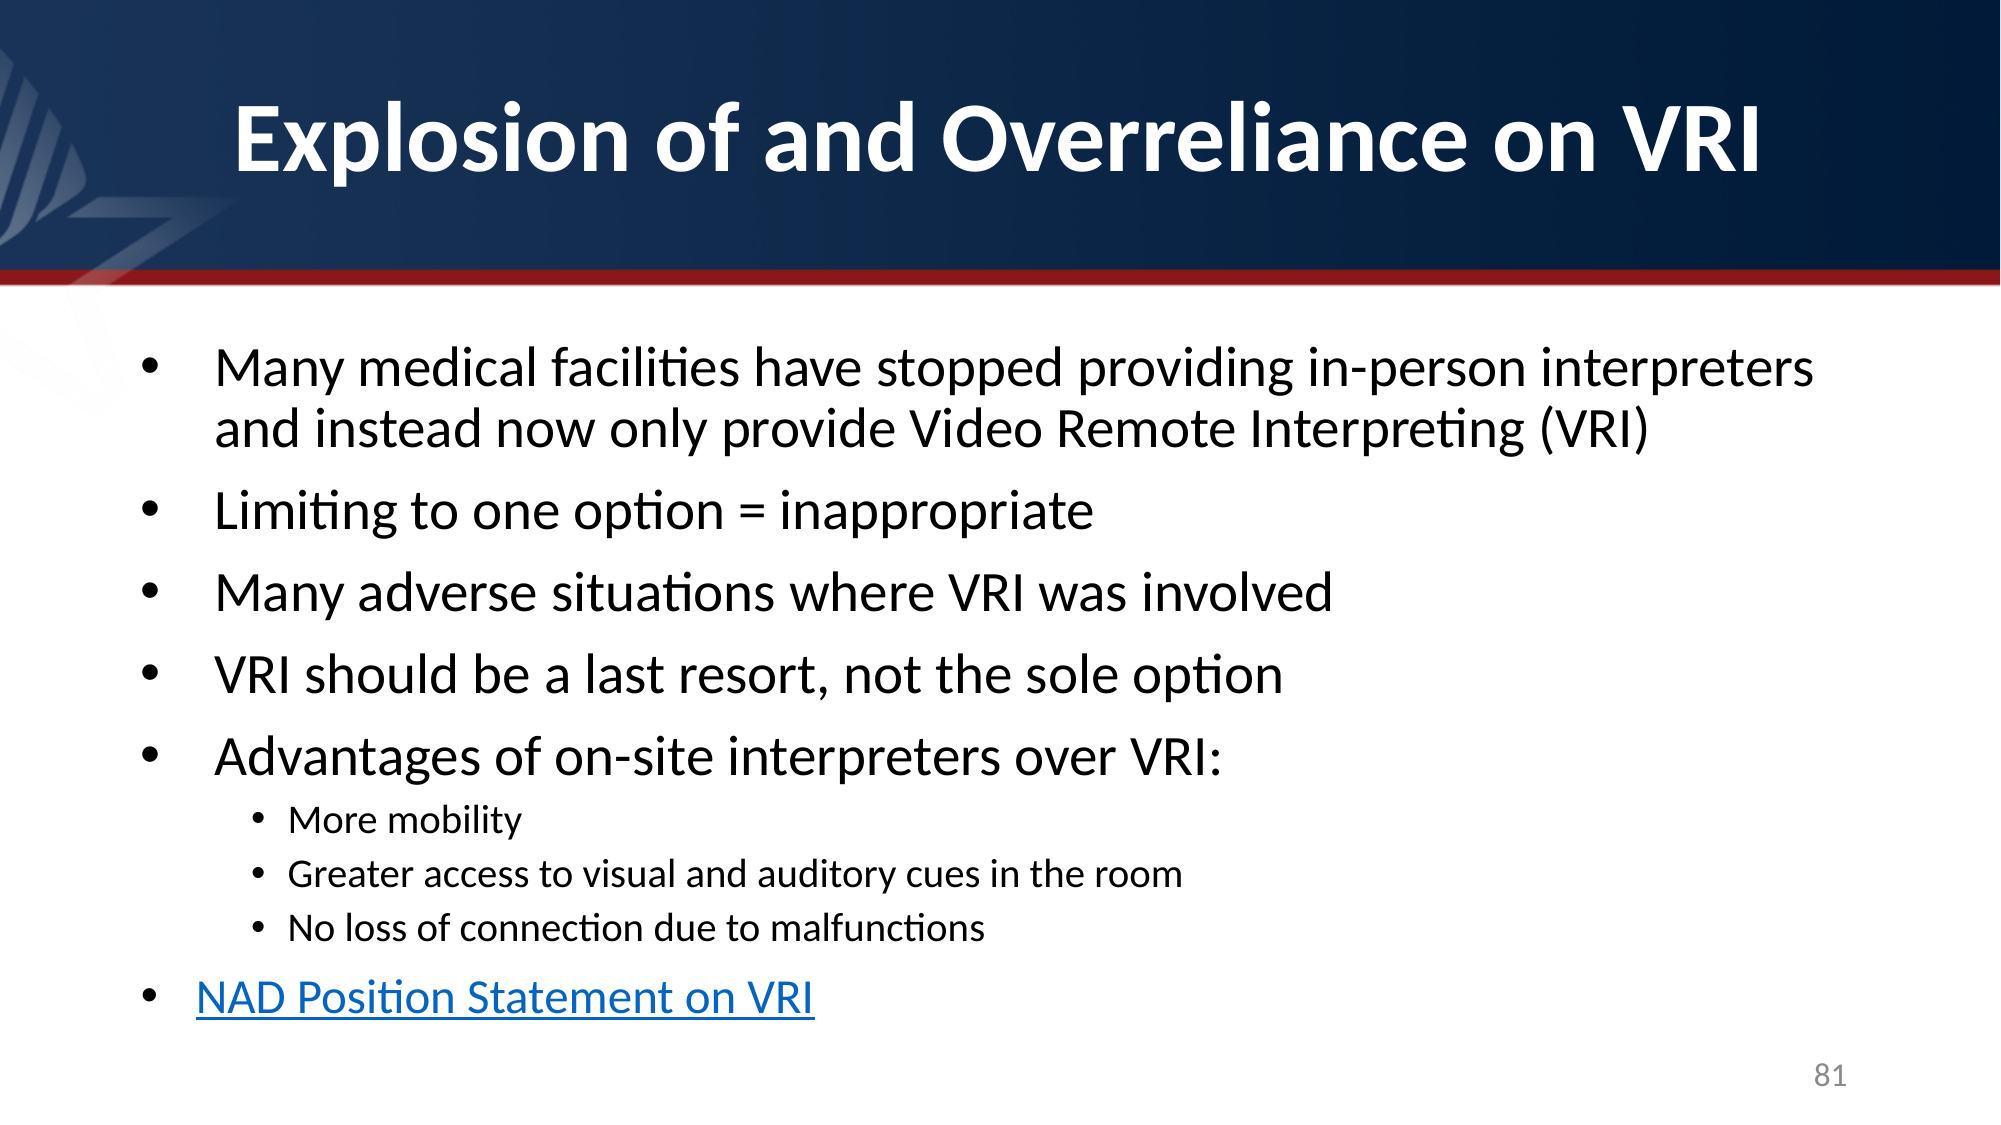

# Explosion of and Overreliance on VRI
Many medical facilities have stopped providing in-person interpreters and instead now only provide Video Remote Interpreting (VRI)
Limiting to one option = inappropriate
Many adverse situations where VRI was involved
VRI should be a last resort, not the sole option
Advantages of on-site interpreters over VRI:
More mobility
Greater access to visual and auditory cues in the room
No loss of connection due to malfunctions
NAD Position Statement on VRI

81